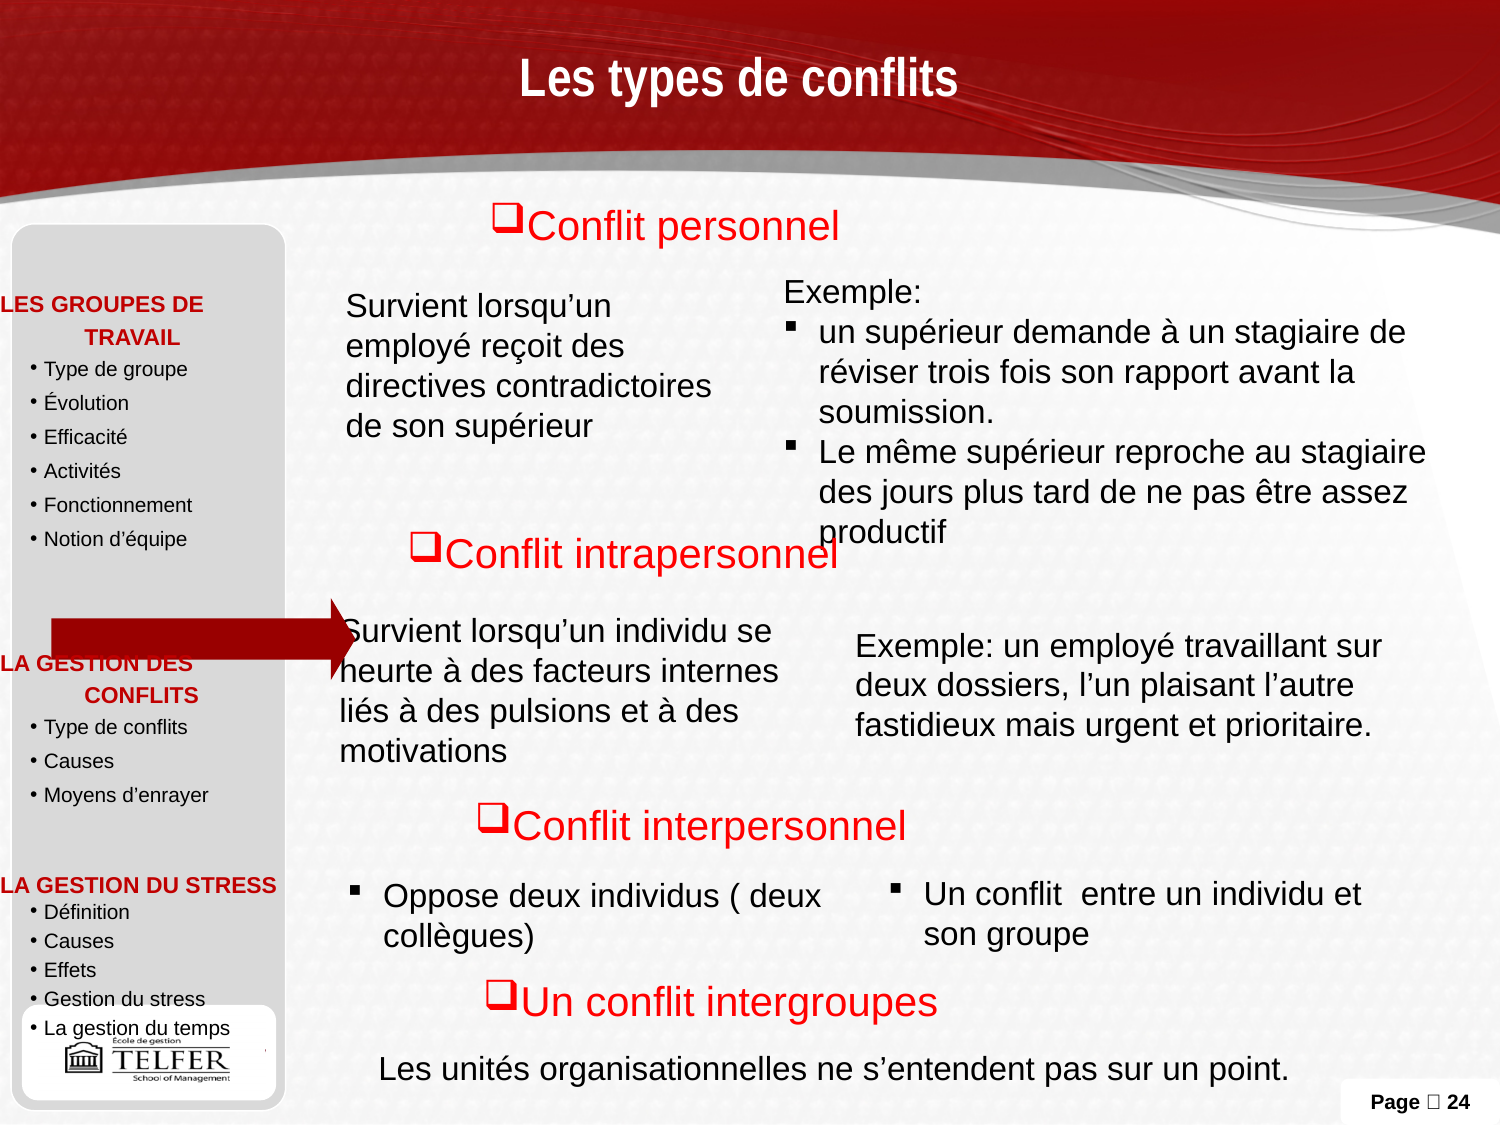

# Les types de conflits
Conflit personnel

Les groupes de travail
Type de groupe
Évolution
Efficacité
Activités
Fonctionnement
Notion d’équipe

La gestion des conflits
Type de conflits
Causes
Moyens d’enrayer

La gestion du stress
Définition
Causes
Effets
Gestion du stress
La gestion du temps

Exemple:
un supérieur demande à un stagiaire de réviser trois fois son rapport avant la soumission.
Le même supérieur reproche au stagiaire des jours plus tard de ne pas être assez productif
Survient lorsqu’un employé reçoit des directives contradictoires de son supérieur
Conflit intrapersonnel

Survient lorsqu’un individu se heurte à des facteurs internes liés à des pulsions et à des motivations
Exemple: un employé travaillant sur deux dossiers, l’un plaisant l’autre fastidieux mais urgent et prioritaire.
Conflit interpersonnel
Un conflit  entre un individu et son groupe
Oppose deux individus ( deux collègues)
Un conflit intergroupes
Les unités organisationnelles ne s’entendent pas sur un point.